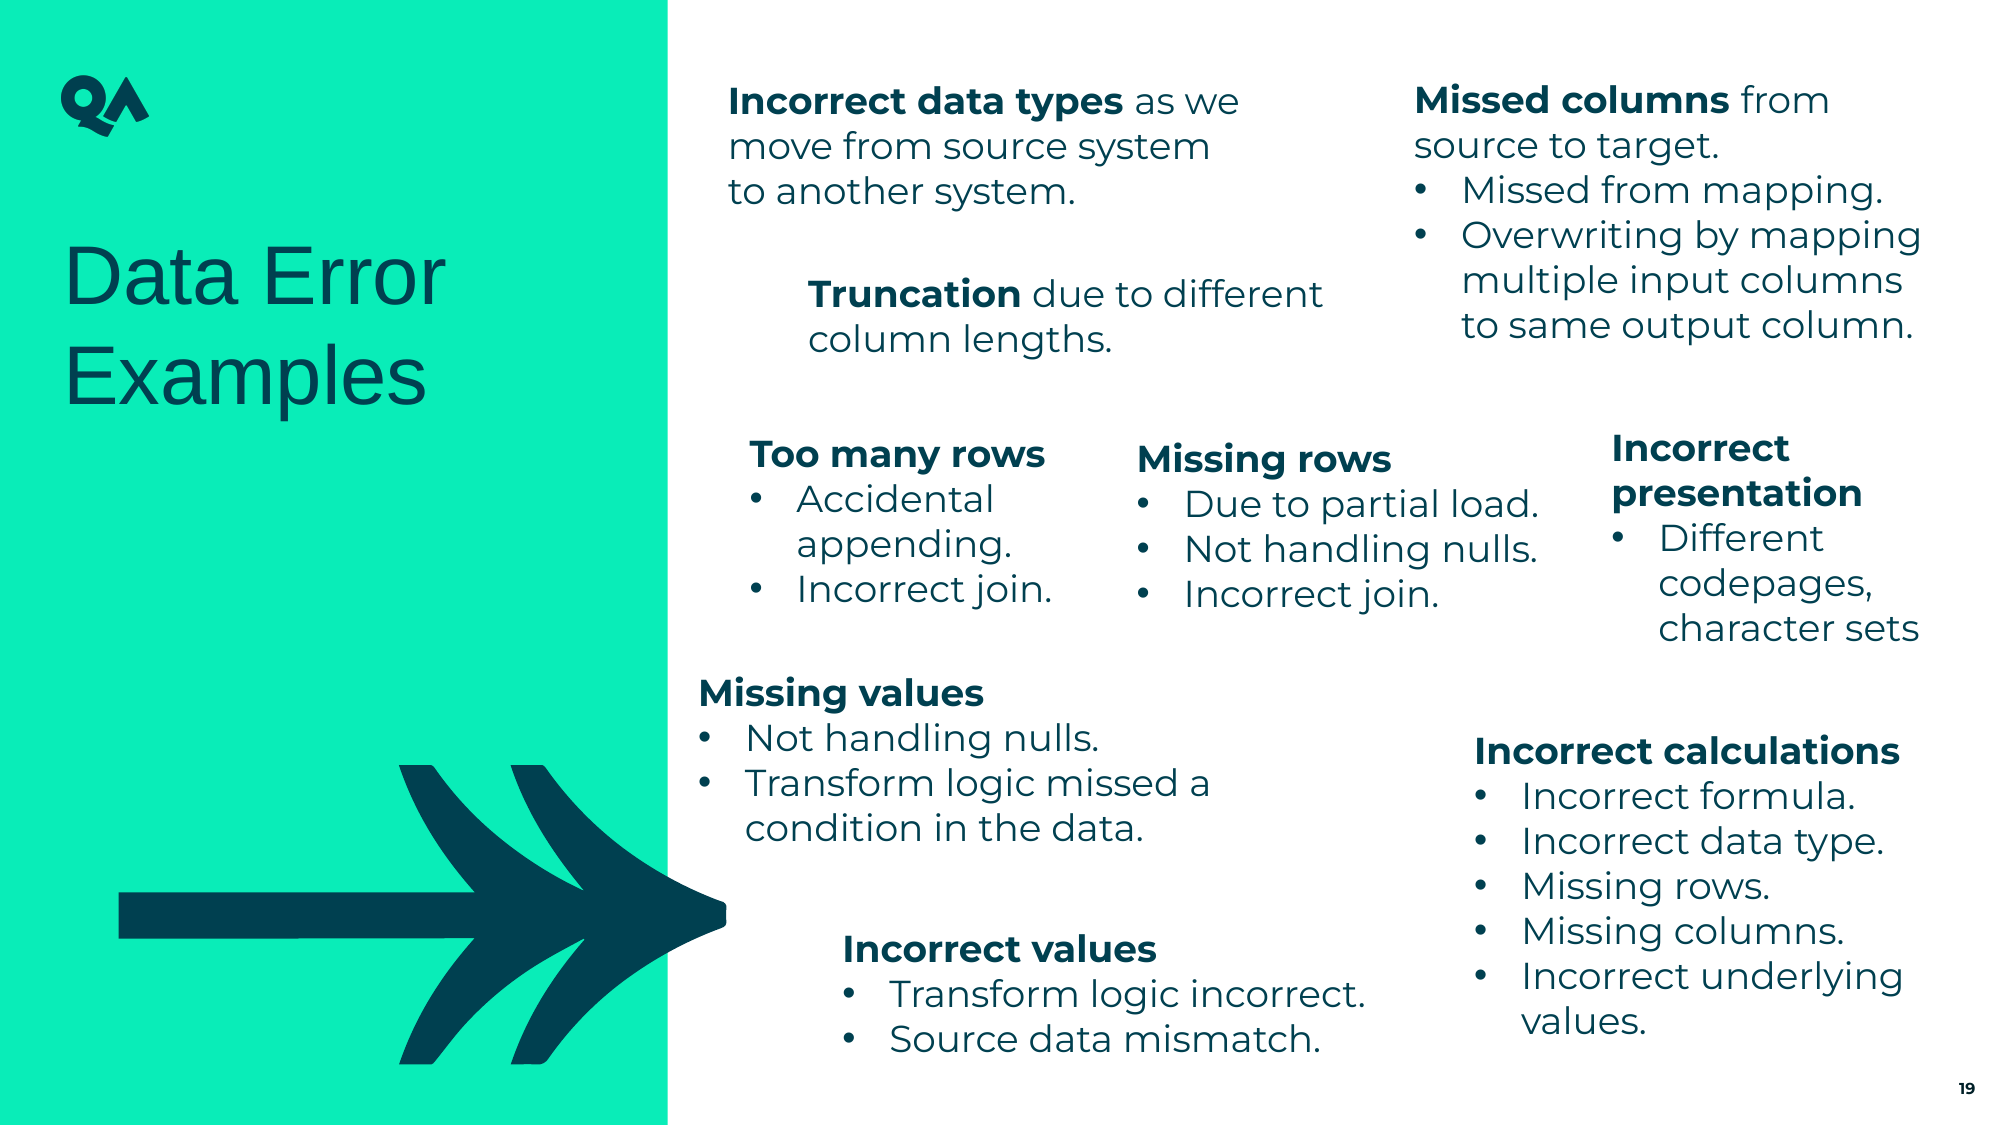

Missed columns from source to target.
Missed from mapping.
Overwriting by mapping multiple input columns to same output column.
Incorrect data types as we move from source system to another system.
Data Error
Examples
Truncation due to different column lengths.
Incorrect presentation
Different codepages, character sets
Too many rows
Accidental appending.
Incorrect join.
Missing rows
Due to partial load.
Not handling nulls.
Incorrect join.
Missing values
Not handling nulls.
Transform logic missed a condition in the data.
Incorrect calculations
Incorrect formula.
Incorrect data type.
Missing rows.
Missing columns.
Incorrect underlying values.
Incorrect values
Transform logic incorrect.
Source data mismatch.
19